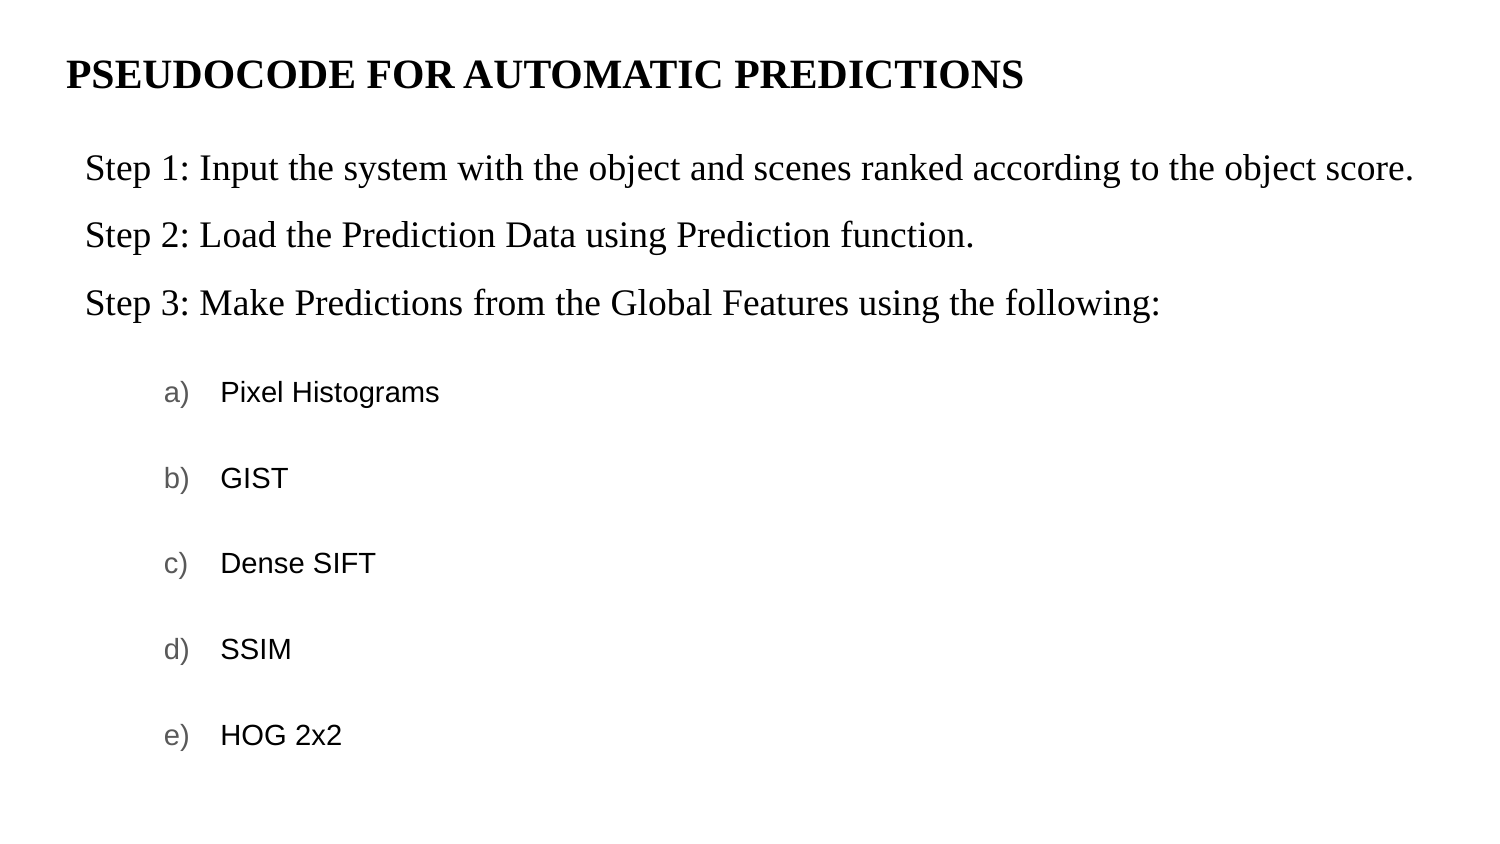

# PSEUDOCODE FOR AUTOMATIC PREDICTIONS
Step 1: Input the system with the object and scenes ranked according to the object score.
Step 2: Load the Prediction Data using Prediction function.
Step 3: Make Predictions from the Global Features using the following:
Pixel Histograms
GIST
Dense SIFT
SSIM
HOG 2x2